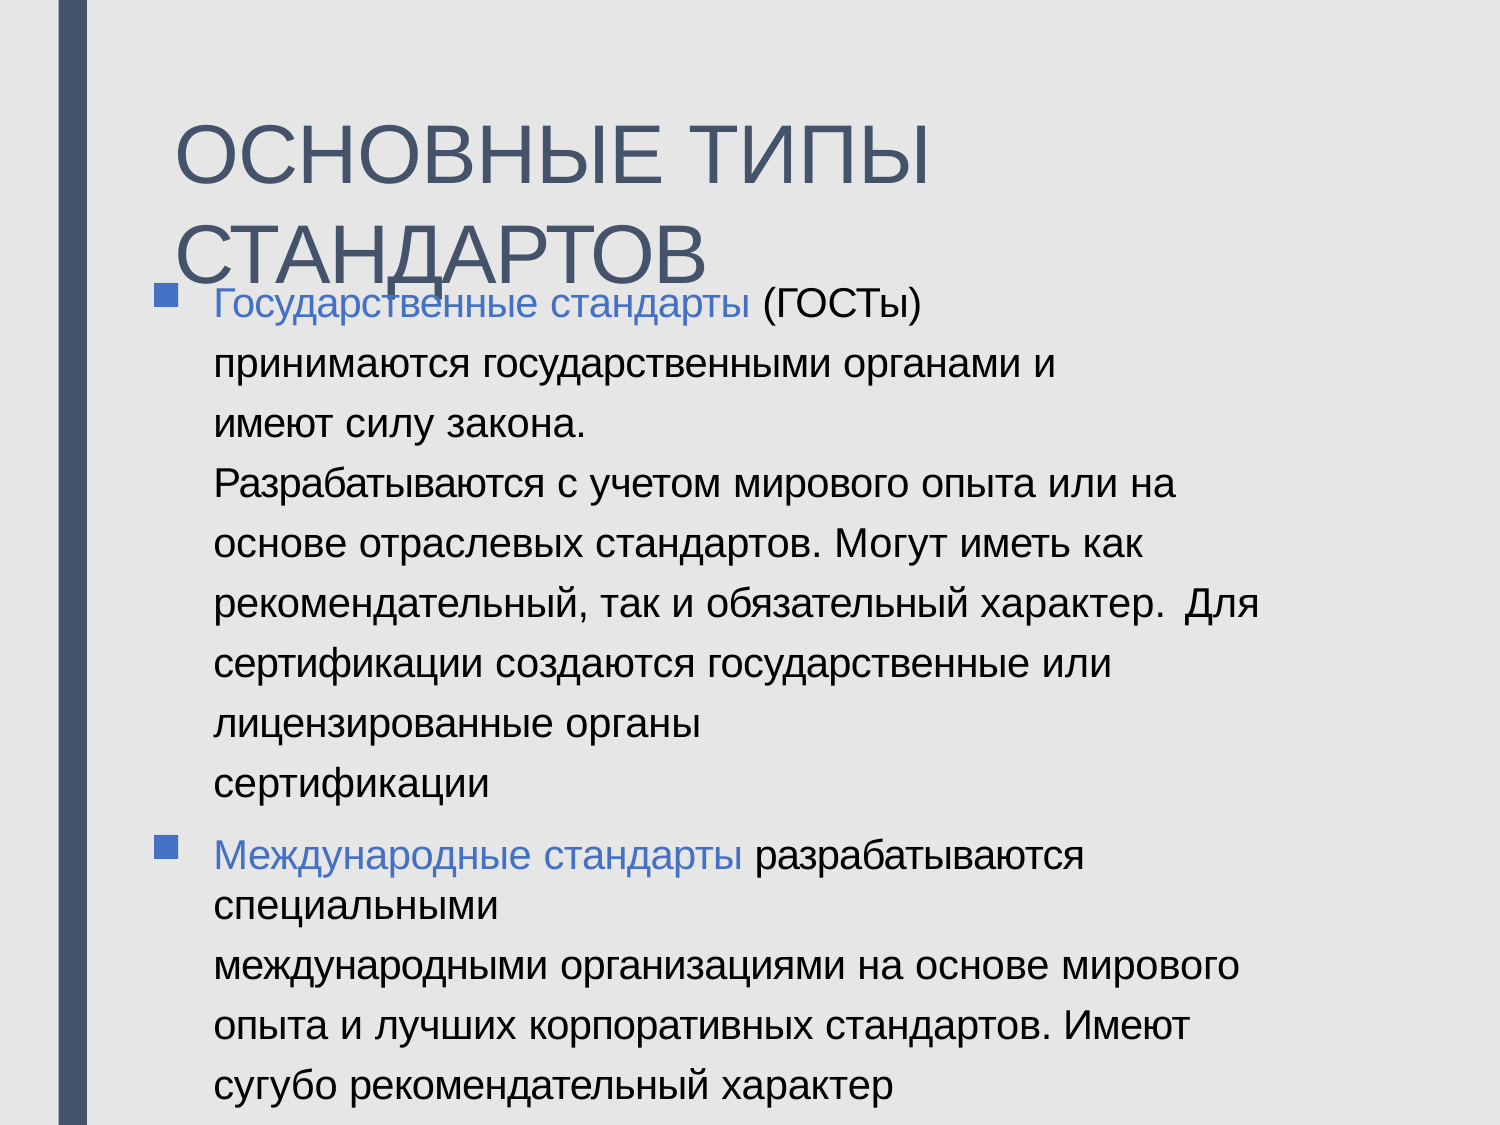

# ОСНОВНЫЕ ТИПЫ СТАНДАРТОВ
Государственные стандарты (ГОСТы) принимаются государственными органами и имеют силу закона.
Разрабатываются с учетом мирового опыта или на основе отраслевых стандартов. Могут иметь как рекомендательный, так и обязательный характер. Для сертификации создаются государственные или лицензированные органы
сертификации
Международные стандарты разрабатываются специальными
международными организациями на основе мирового опыта и лучших корпоративных стандартов. Имеют сугубо рекомендательный характер